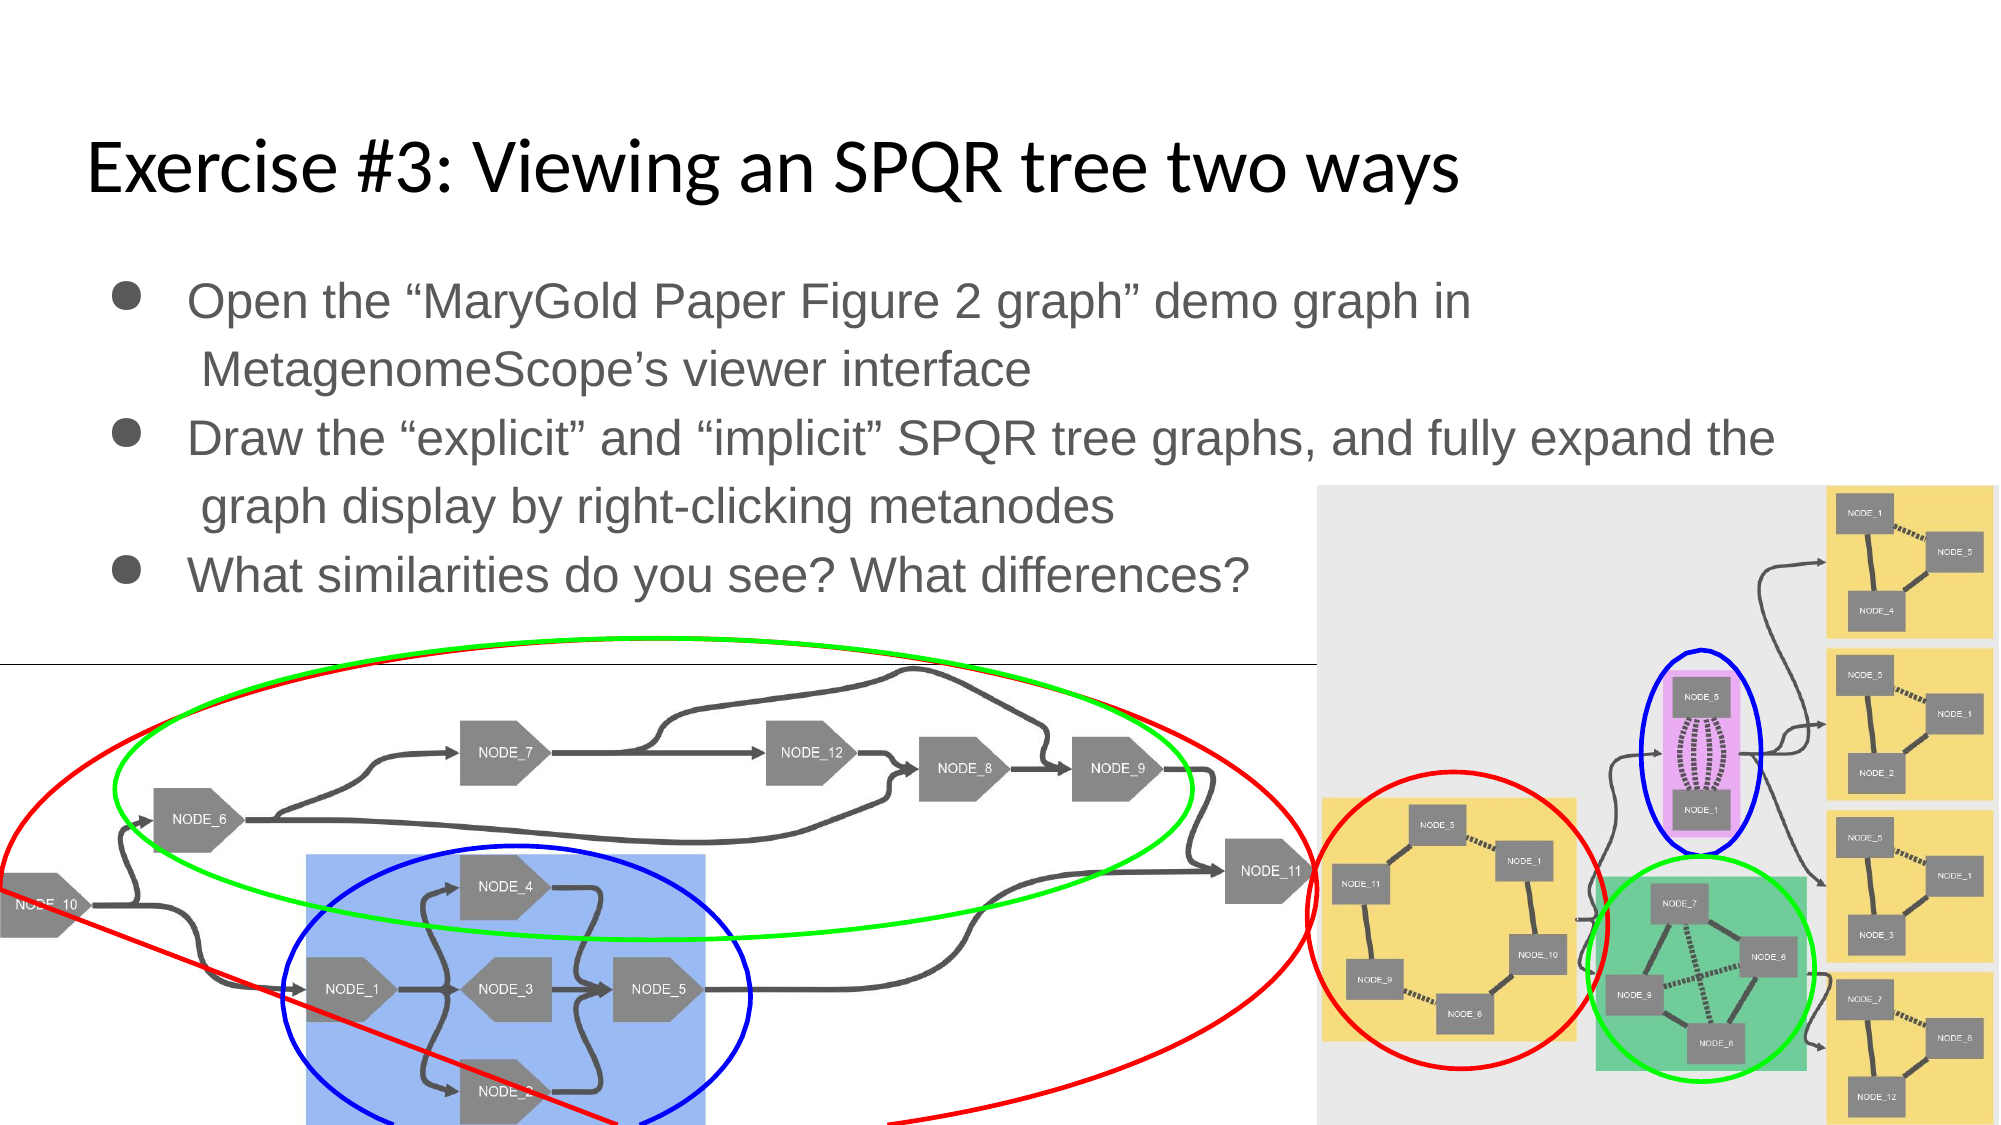

# Exercise #3: Viewing an SPQR tree two ways
Open the “MaryGold Paper Figure 2 graph” demo graph in  MetagenomeScope’s viewer interface
Draw the “explicit” and “implicit” SPQR tree graphs, and fully expand the  graph display by right-clicking metanodes
What similarities do you see? What differences?